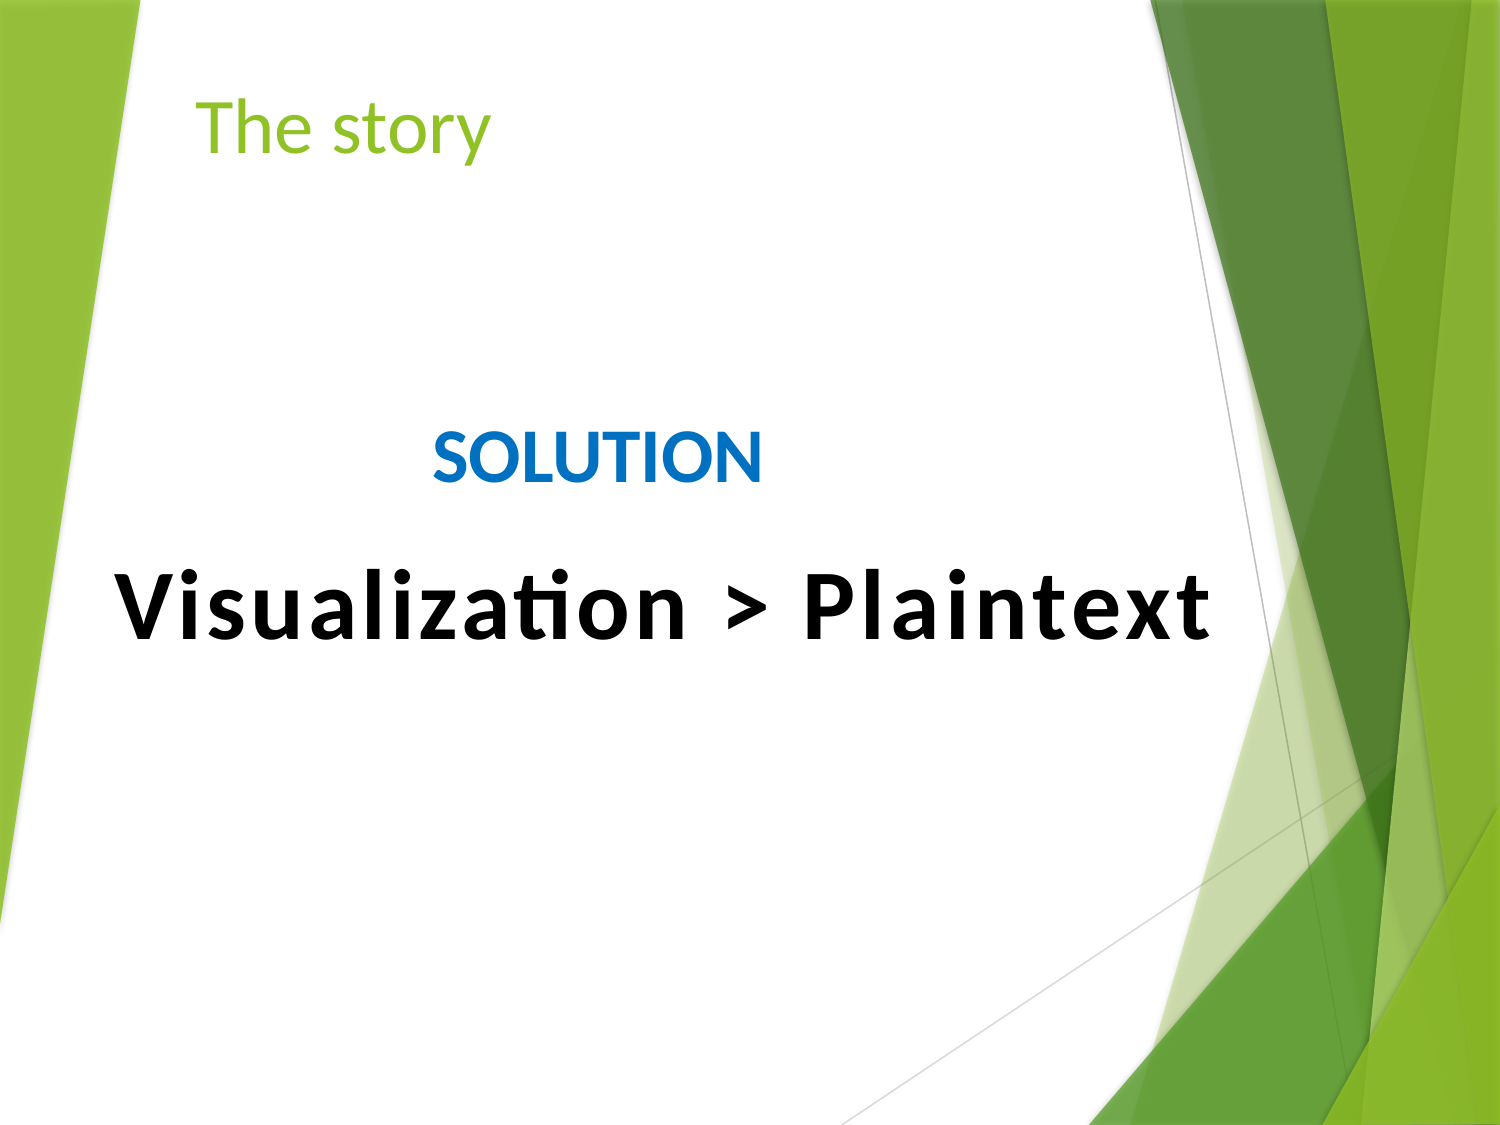

The story
# SOLUTION
Visualization >  Plaintext